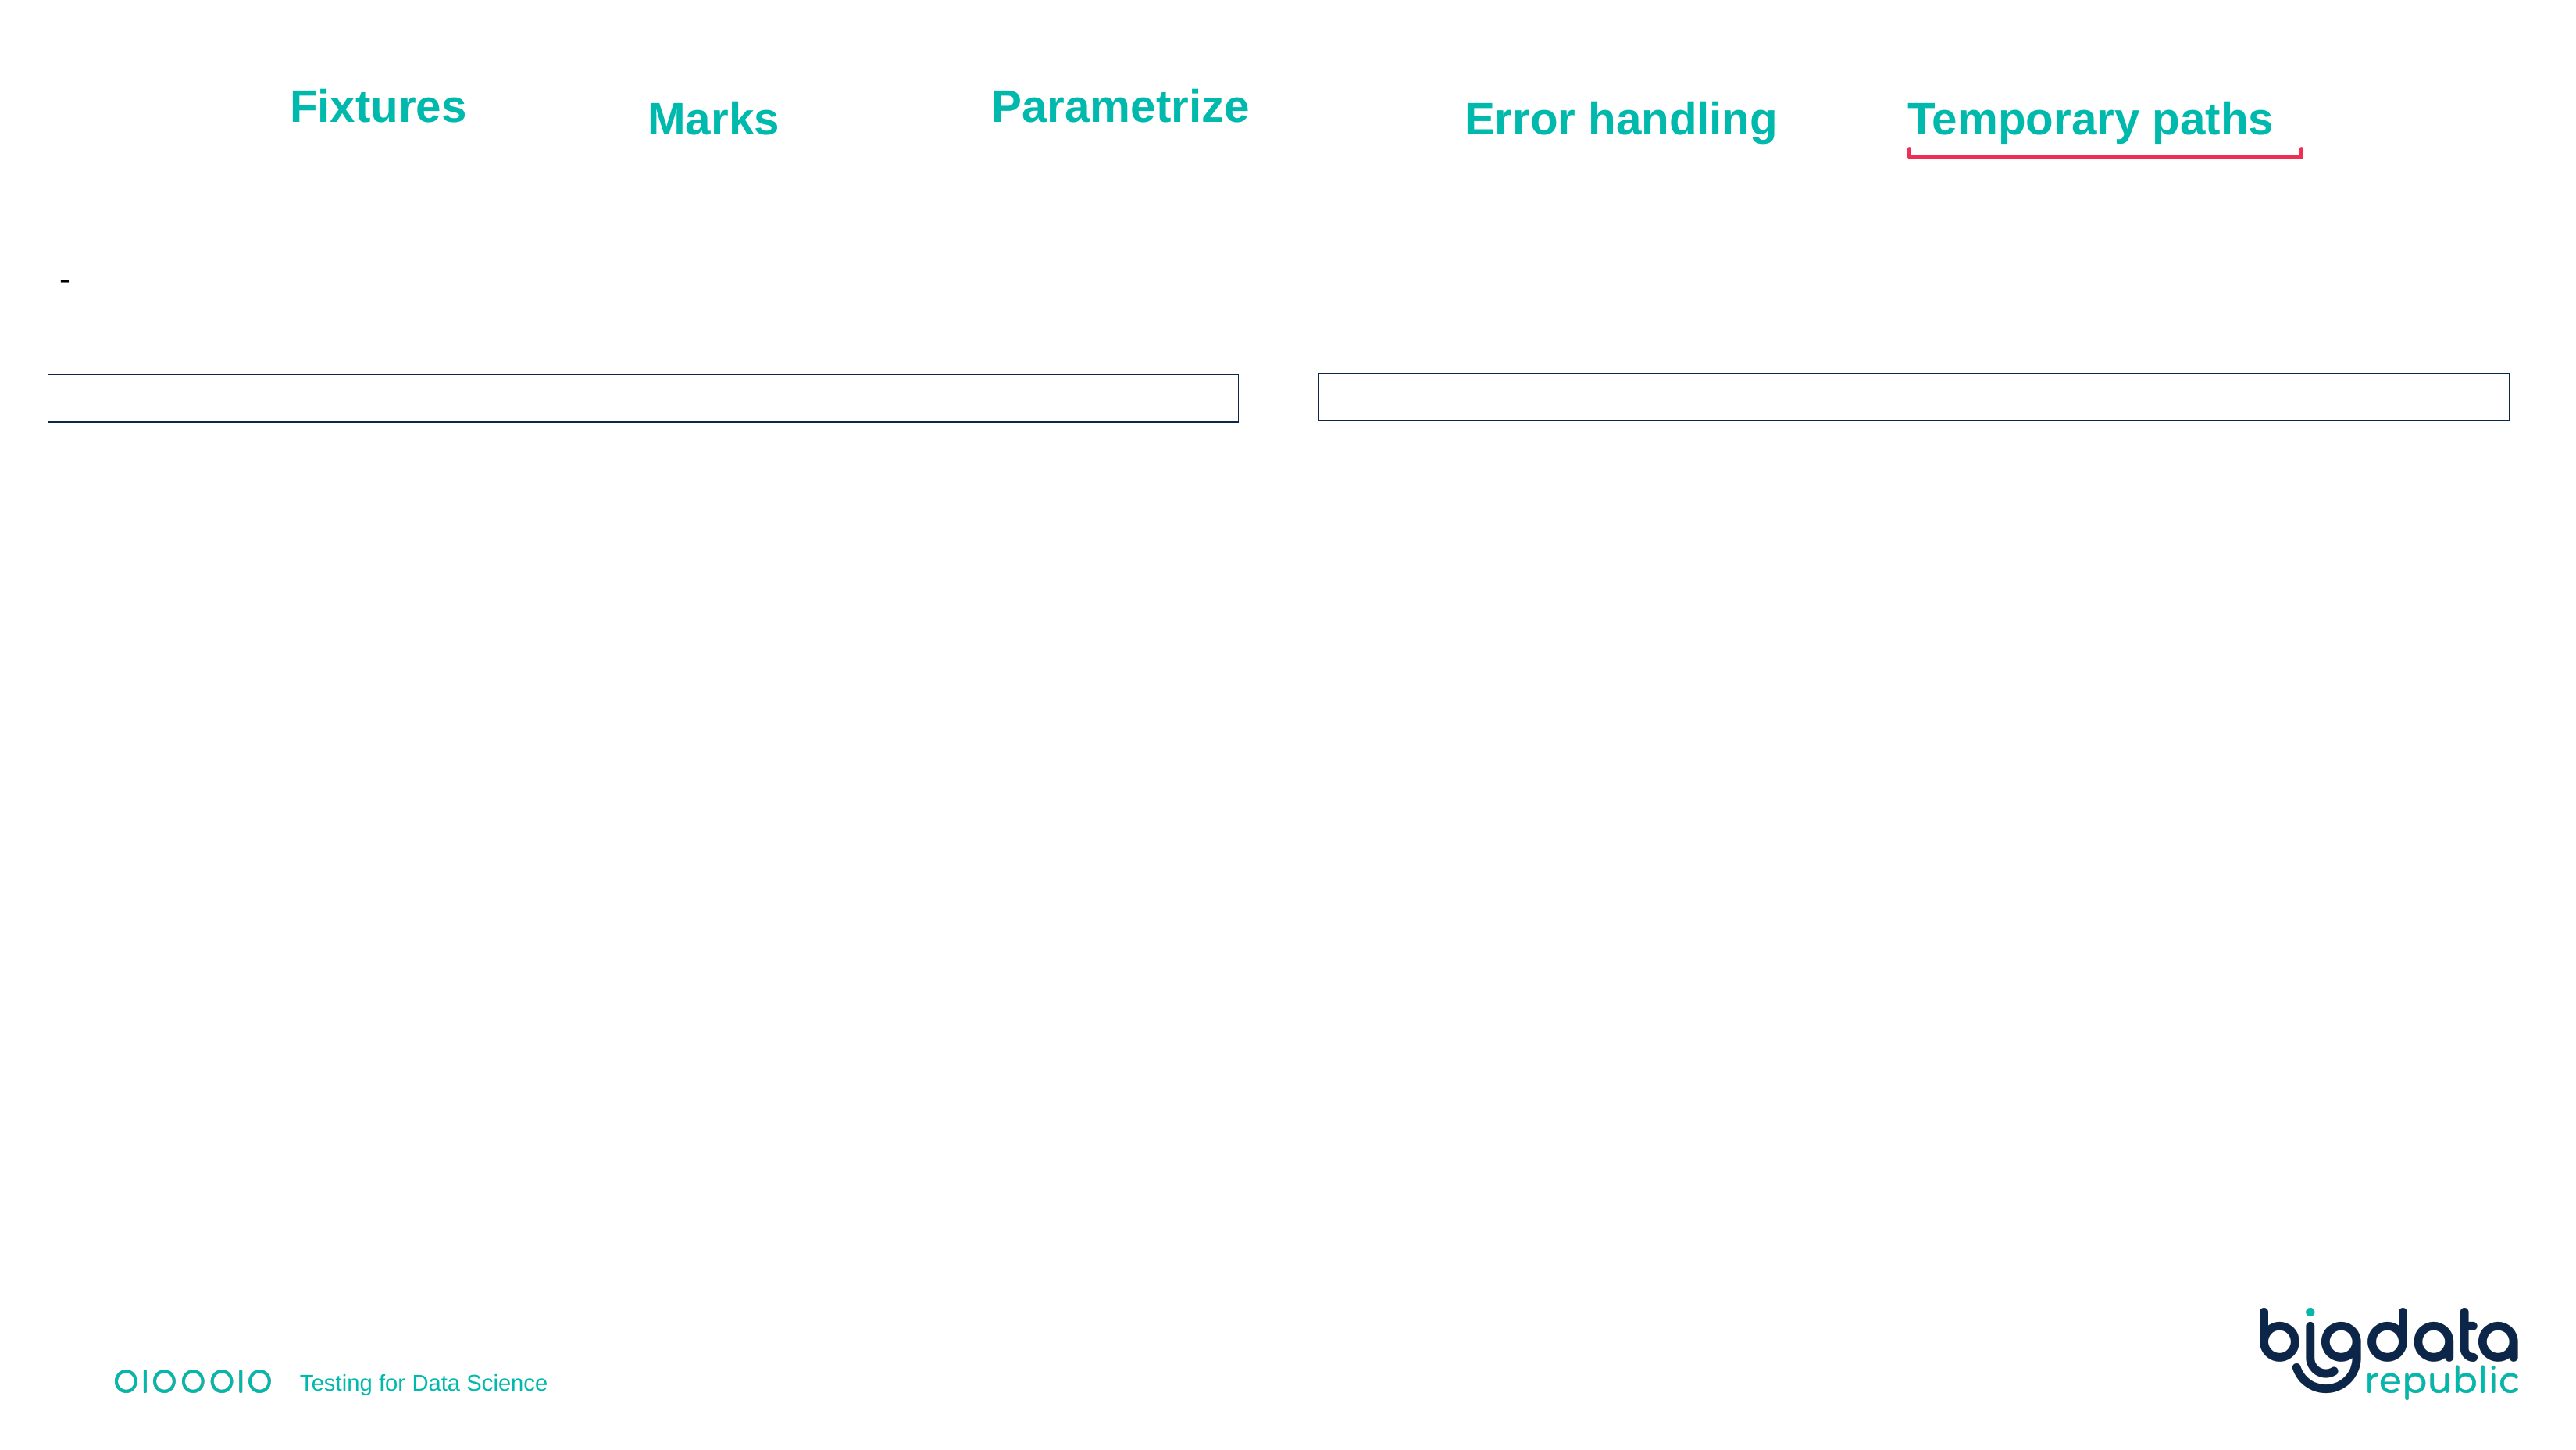

Marks
Error handling
Temporary paths
Fixtures
Parametrize
-

Testing for Data Science